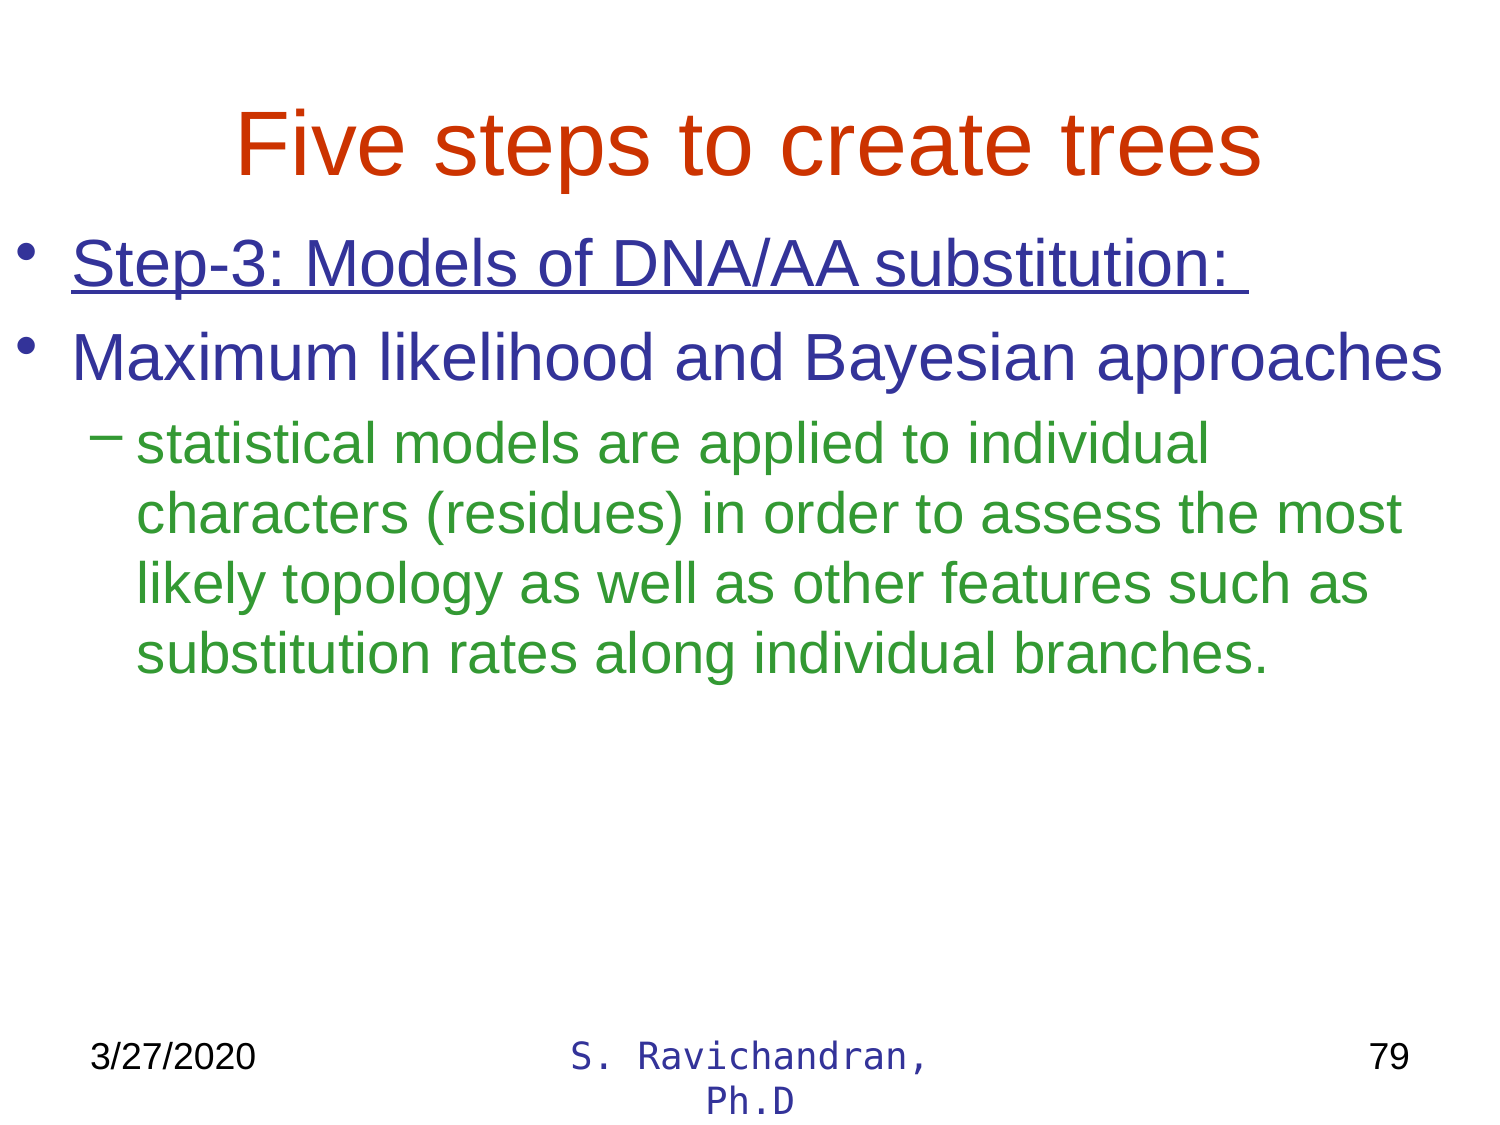

# Five steps to create trees
Step-3: Models of DNA/AA substitution:
Maximum likelihood and Bayesian approaches
statistical models are applied to individual characters (residues) in order to assess the most likely topology as well as other features such as substitution rates along individual branches.
3/27/2020
S. Ravichandran, Ph.D
79